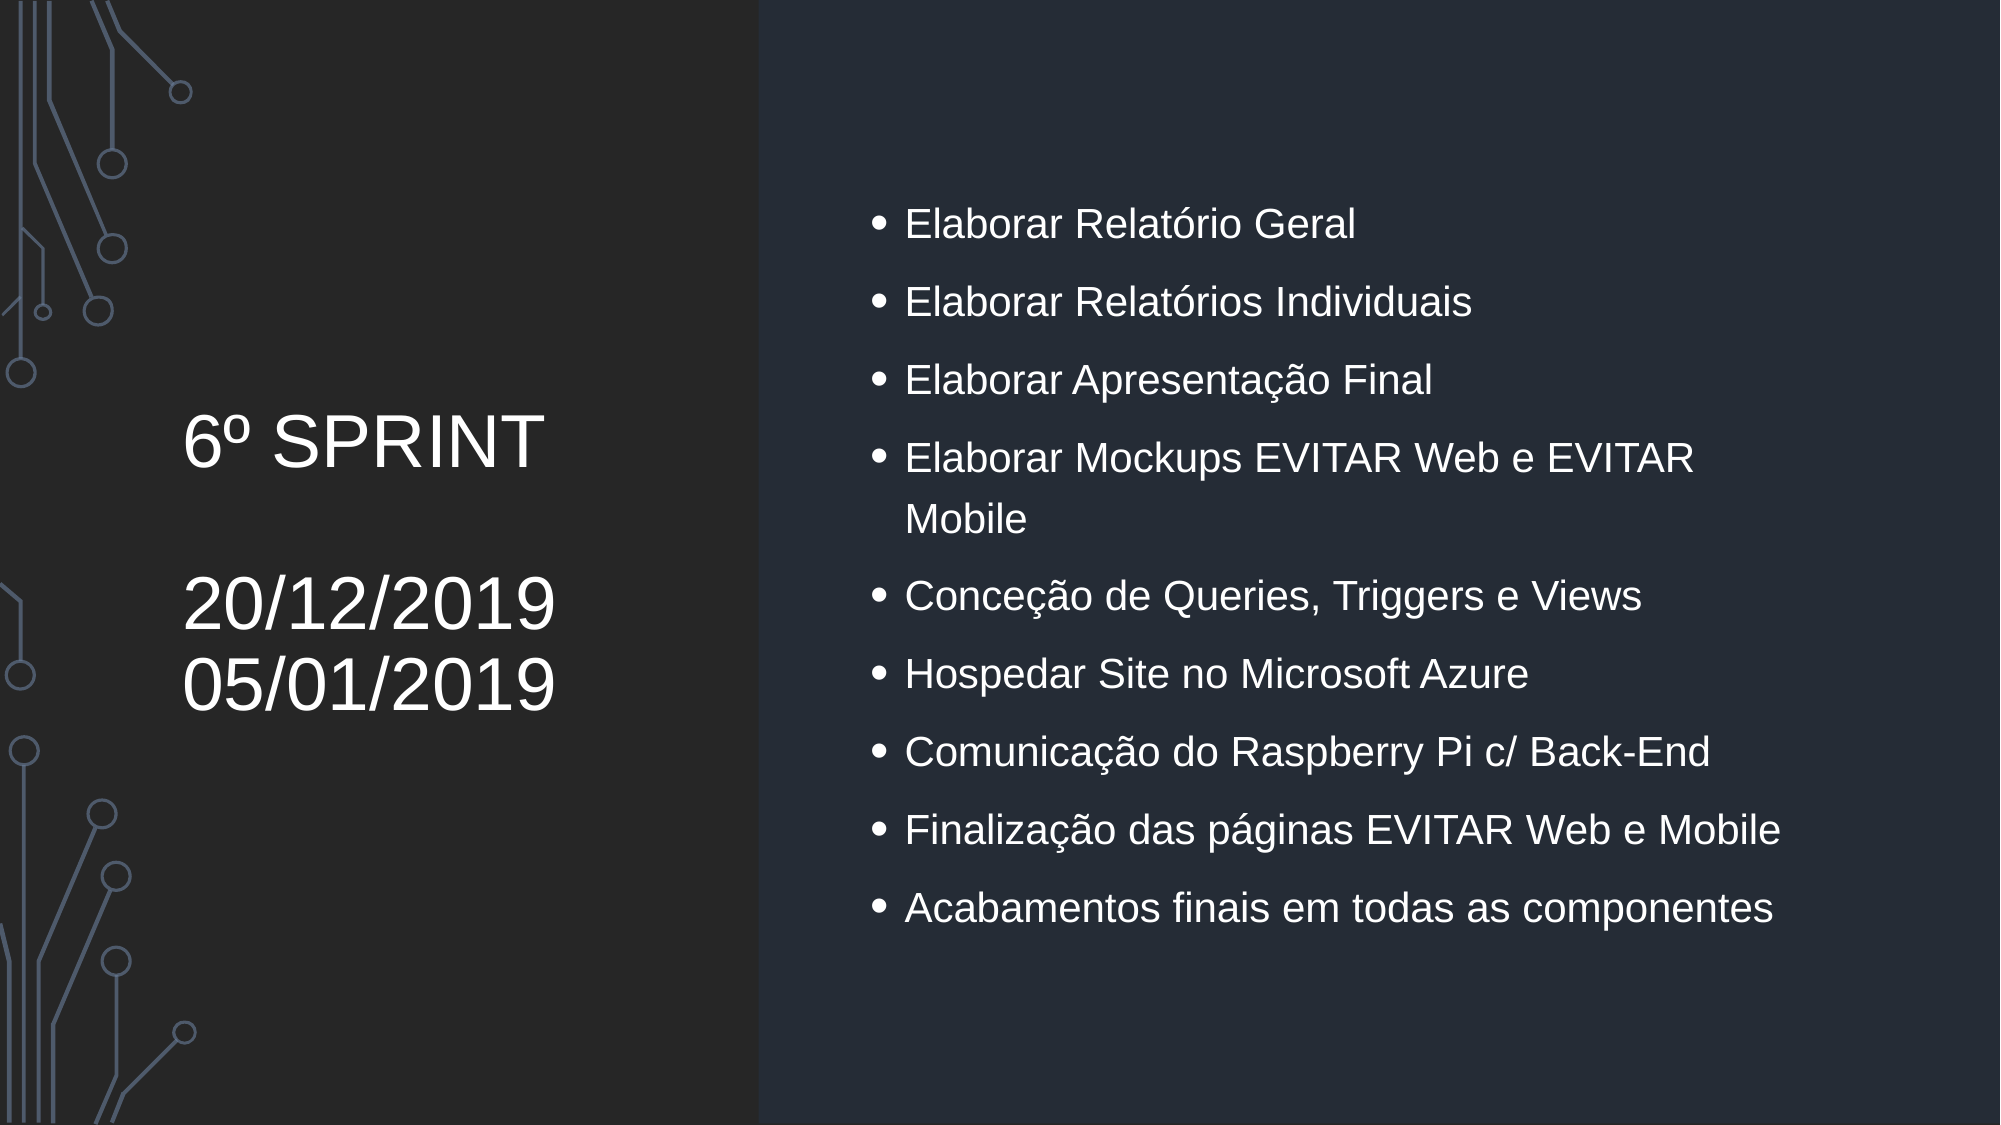

# 6º Sprint 20/12/2019 05/01/2019
Elaborar Relatório Geral
Elaborar Relatórios Individuais
Elaborar Apresentação Final
Elaborar Mockups EVITAR Web e EVITAR Mobile
Conceção de Queries, Triggers e Views
Hospedar Site no Microsoft Azure
Comunicação do Raspberry Pi c/ Back-End
Finalização das páginas EVITAR Web e Mobile
Acabamentos finais em todas as componentes